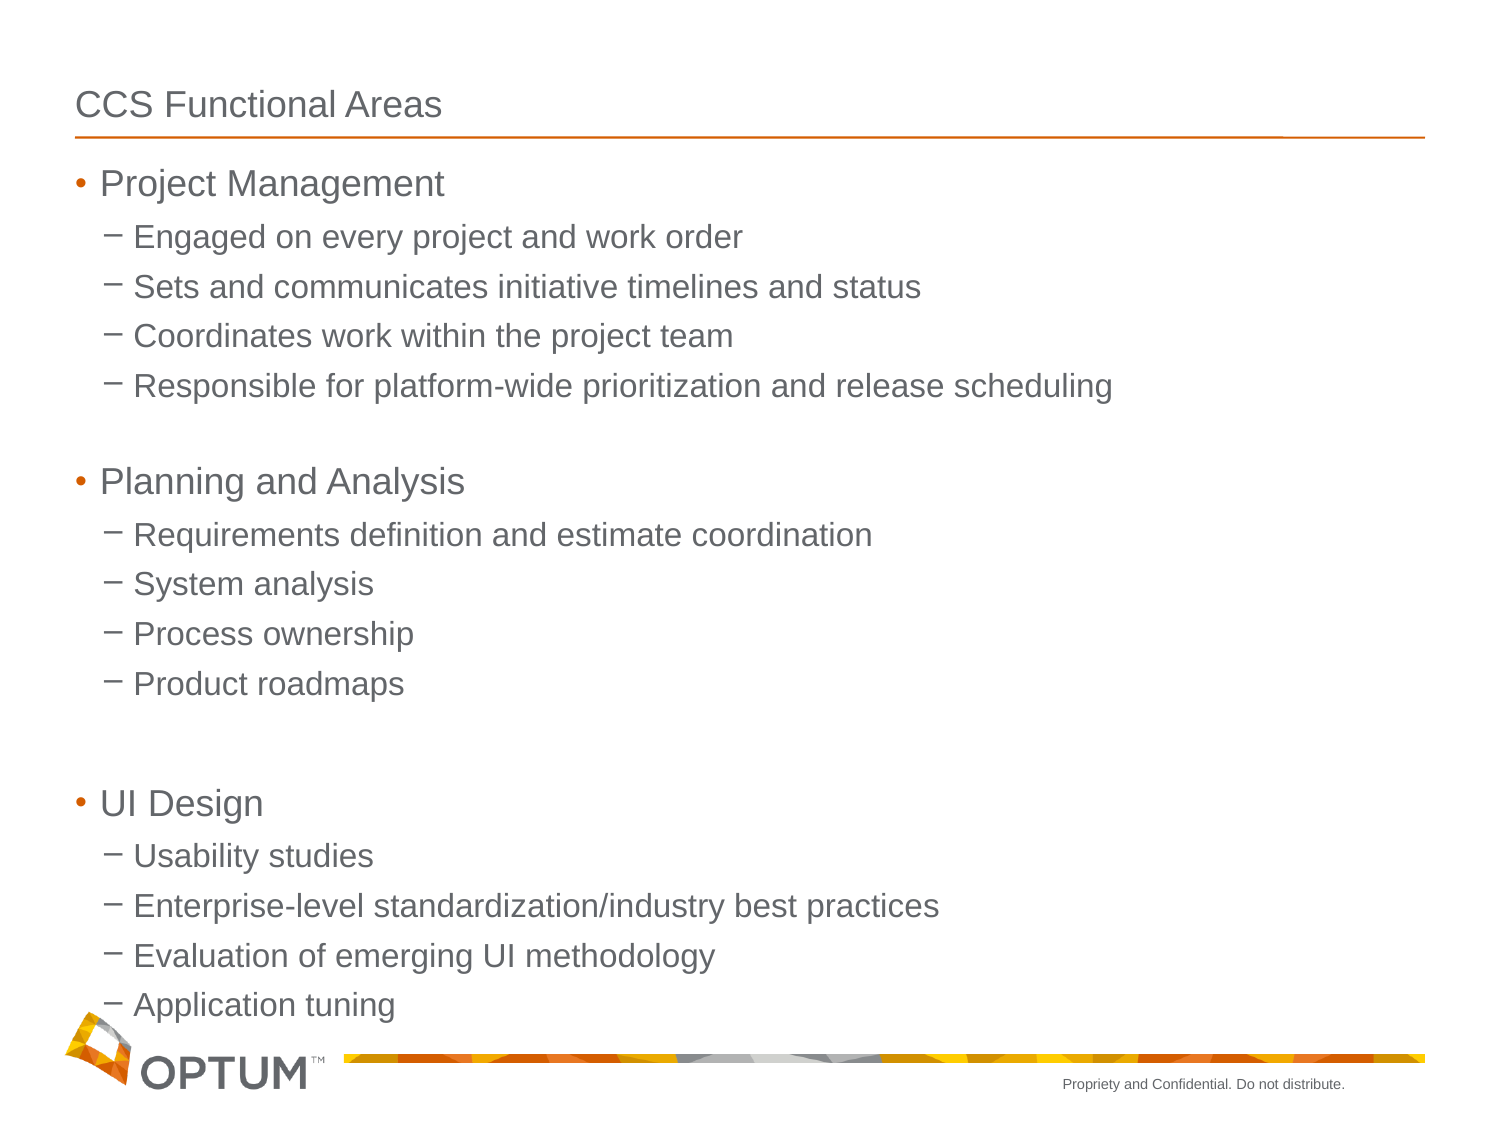

# CCS Functional Areas
Project Management
Engaged on every project and work order
Sets and communicates initiative timelines and status
Coordinates work within the project team
Responsible for platform-wide prioritization and release scheduling

Planning and Analysis
Requirements definition and estimate coordination
System analysis
Process ownership
Product roadmaps

UI Design
Usability studies
Enterprise-level standardization/industry best practices
Evaluation of emerging UI methodology
Application tuning